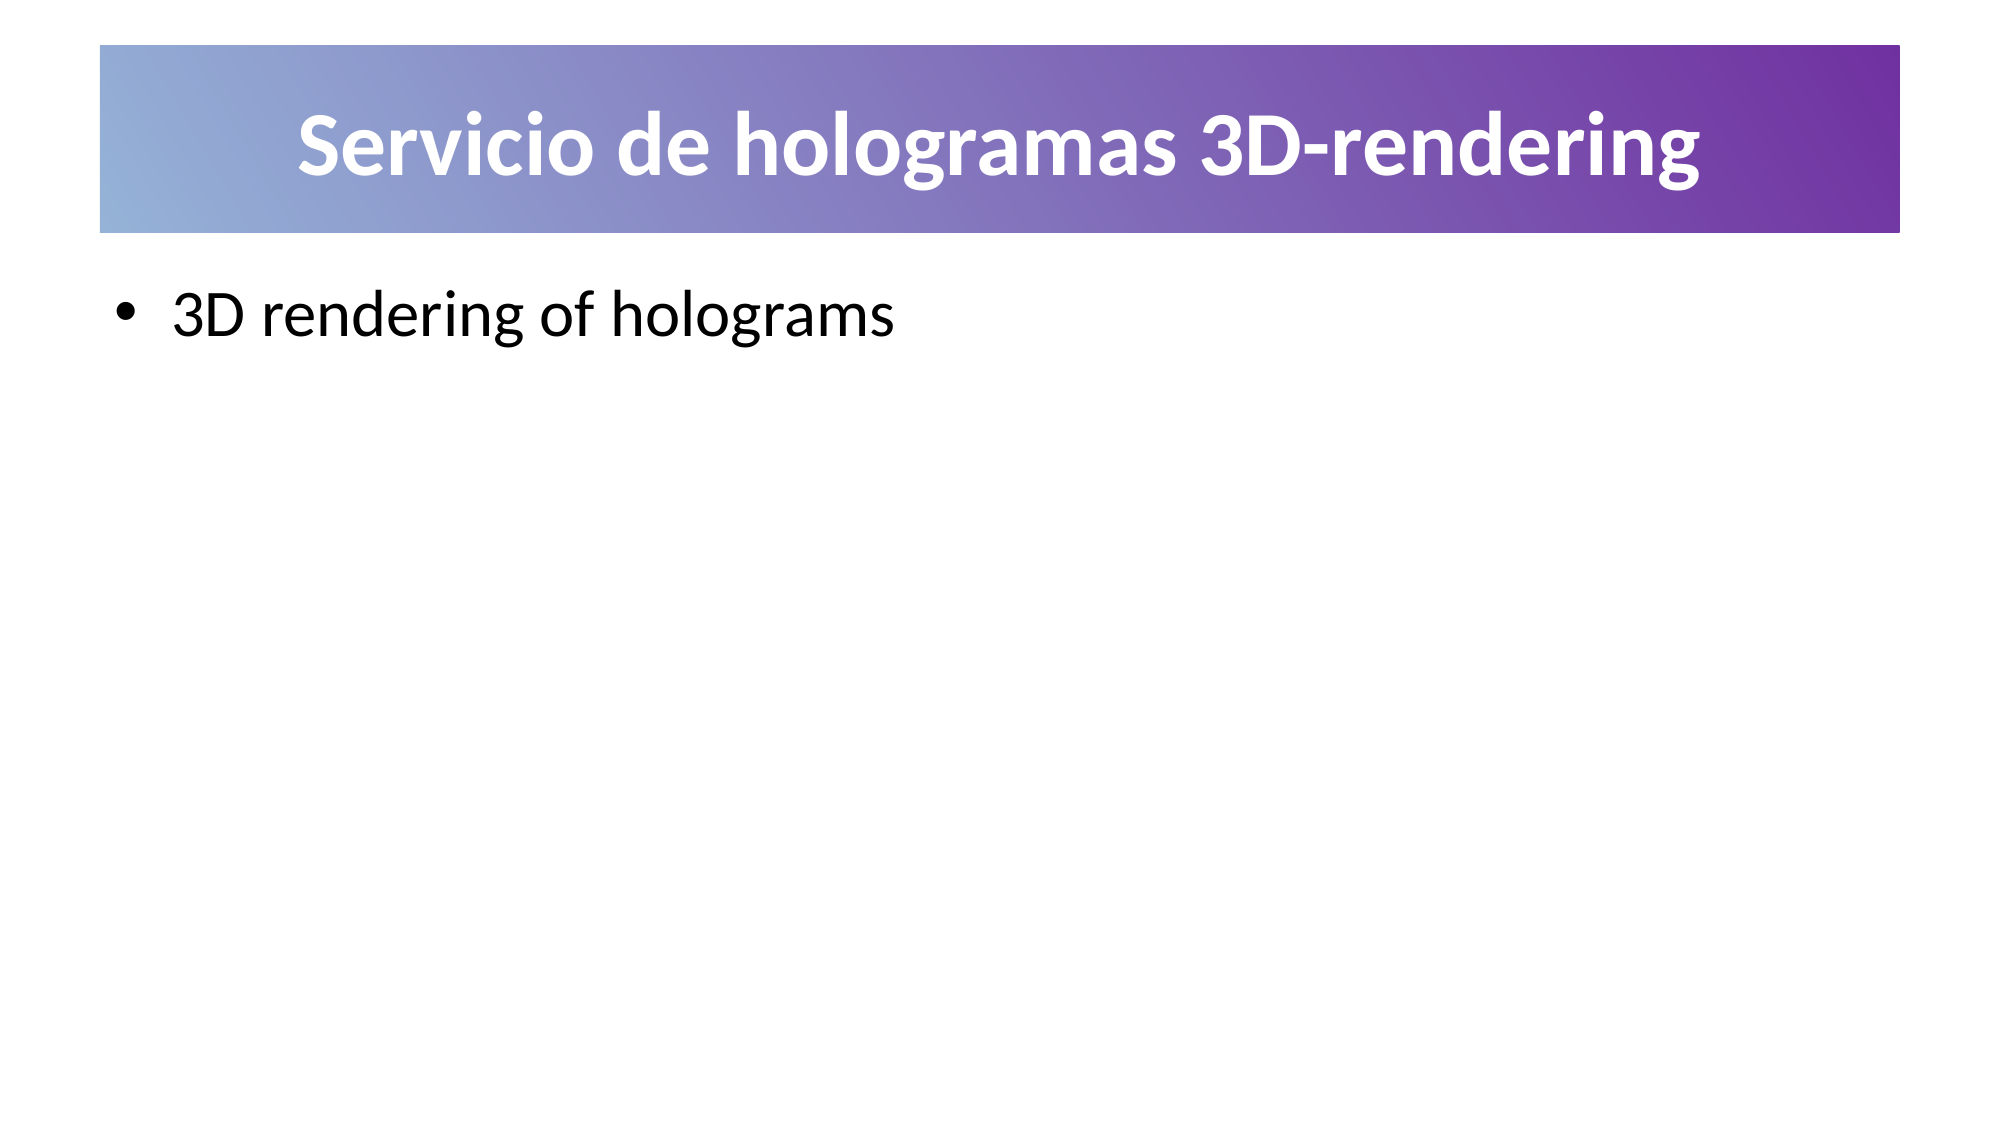

# Servicio de hologramas 3D-rendering
3D rendering of holograms